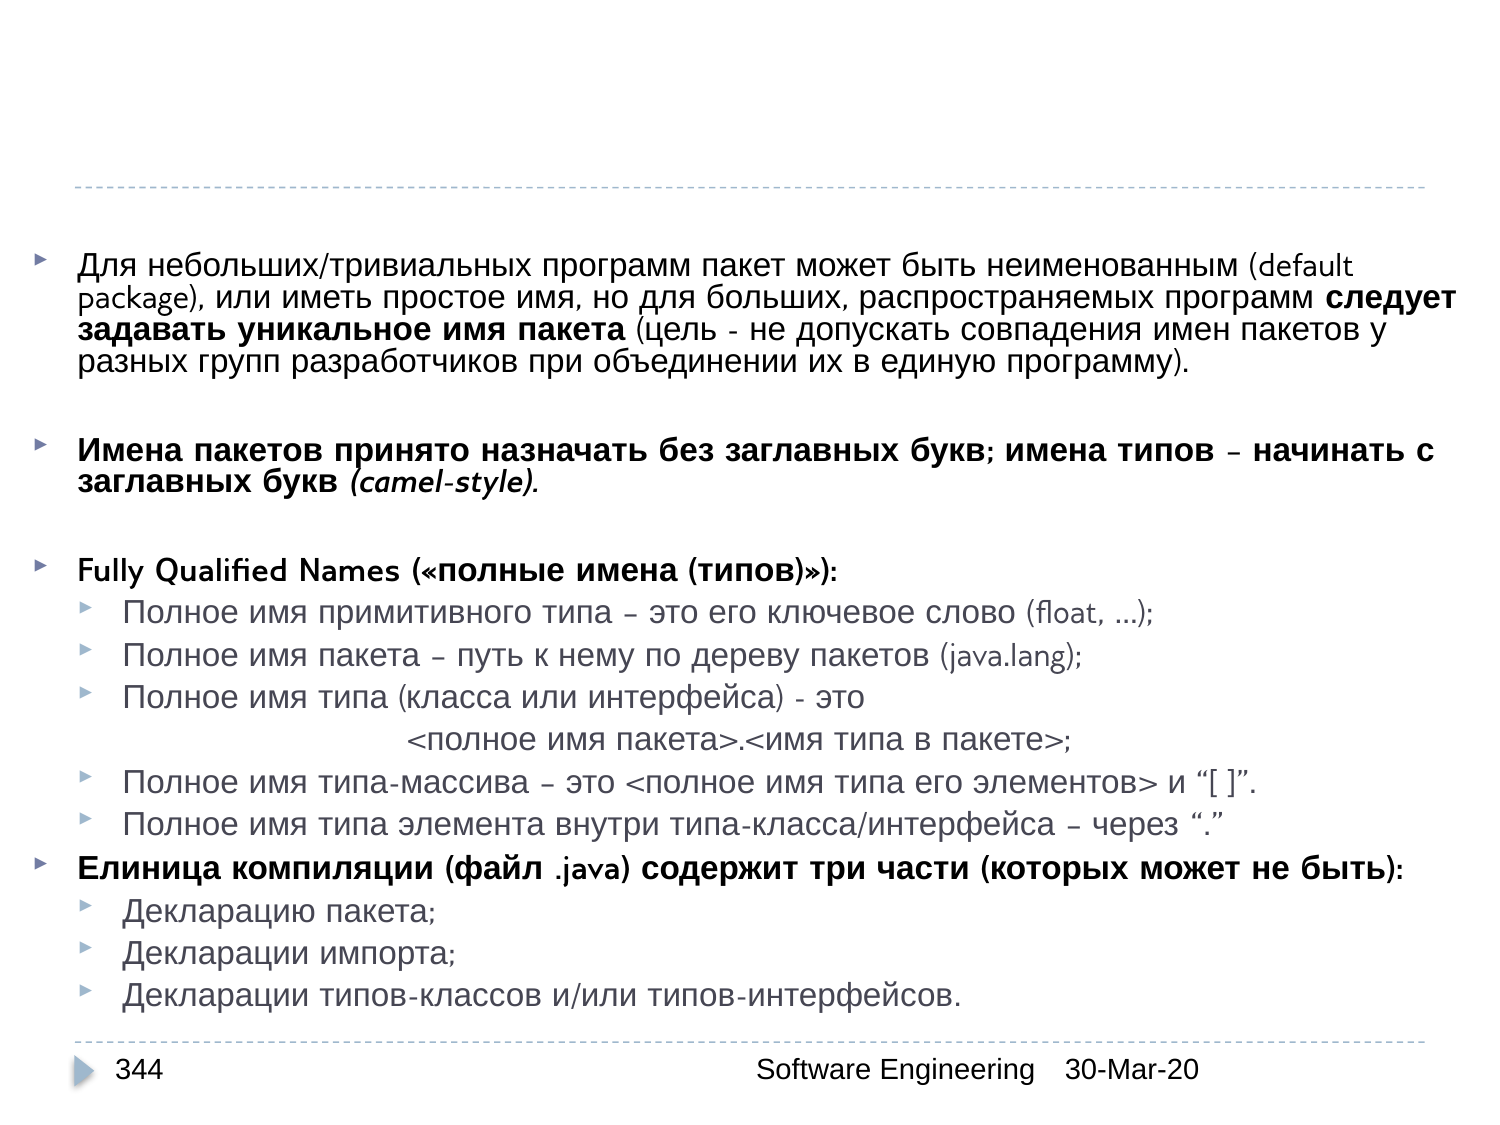

Для небольших/тривиальных программ пакет может быть неименованным (default package), или иметь простое имя, но для больших, распространяемых программ следует задавать уникальное имя пакета (цель - не допускать совпадения имен пакетов у разных групп разработчиков при объединении их в единую программу).

Имена пакетов принято назначать без заглавных букв; имена типов – начинать с заглавных букв (camel-style).

Fully Qualified Names («полные имена (типов)»):
Полное имя примитивного типа – это его ключевое слово (float, …);
Полное имя пакета – путь к нему по дереву пакетов (java.lang);
Полное имя типа (класса или интерфейса) - это
		<полное имя пакета>.<имя типа в пакете>;
Полное имя типа-массива – это <полное имя типа его элементов> и “[ ]”.
Полное имя типа элемента внутри типа-класса/интерфейса – через “.”
Елиница компиляции (файл .java) содержит три части (которых может не быть):
Декларацию пакета;
Декларации импорта;
Декларации типов-классов и/или типов-интерфейсов.
344
Software Engineering
30-Mar-20